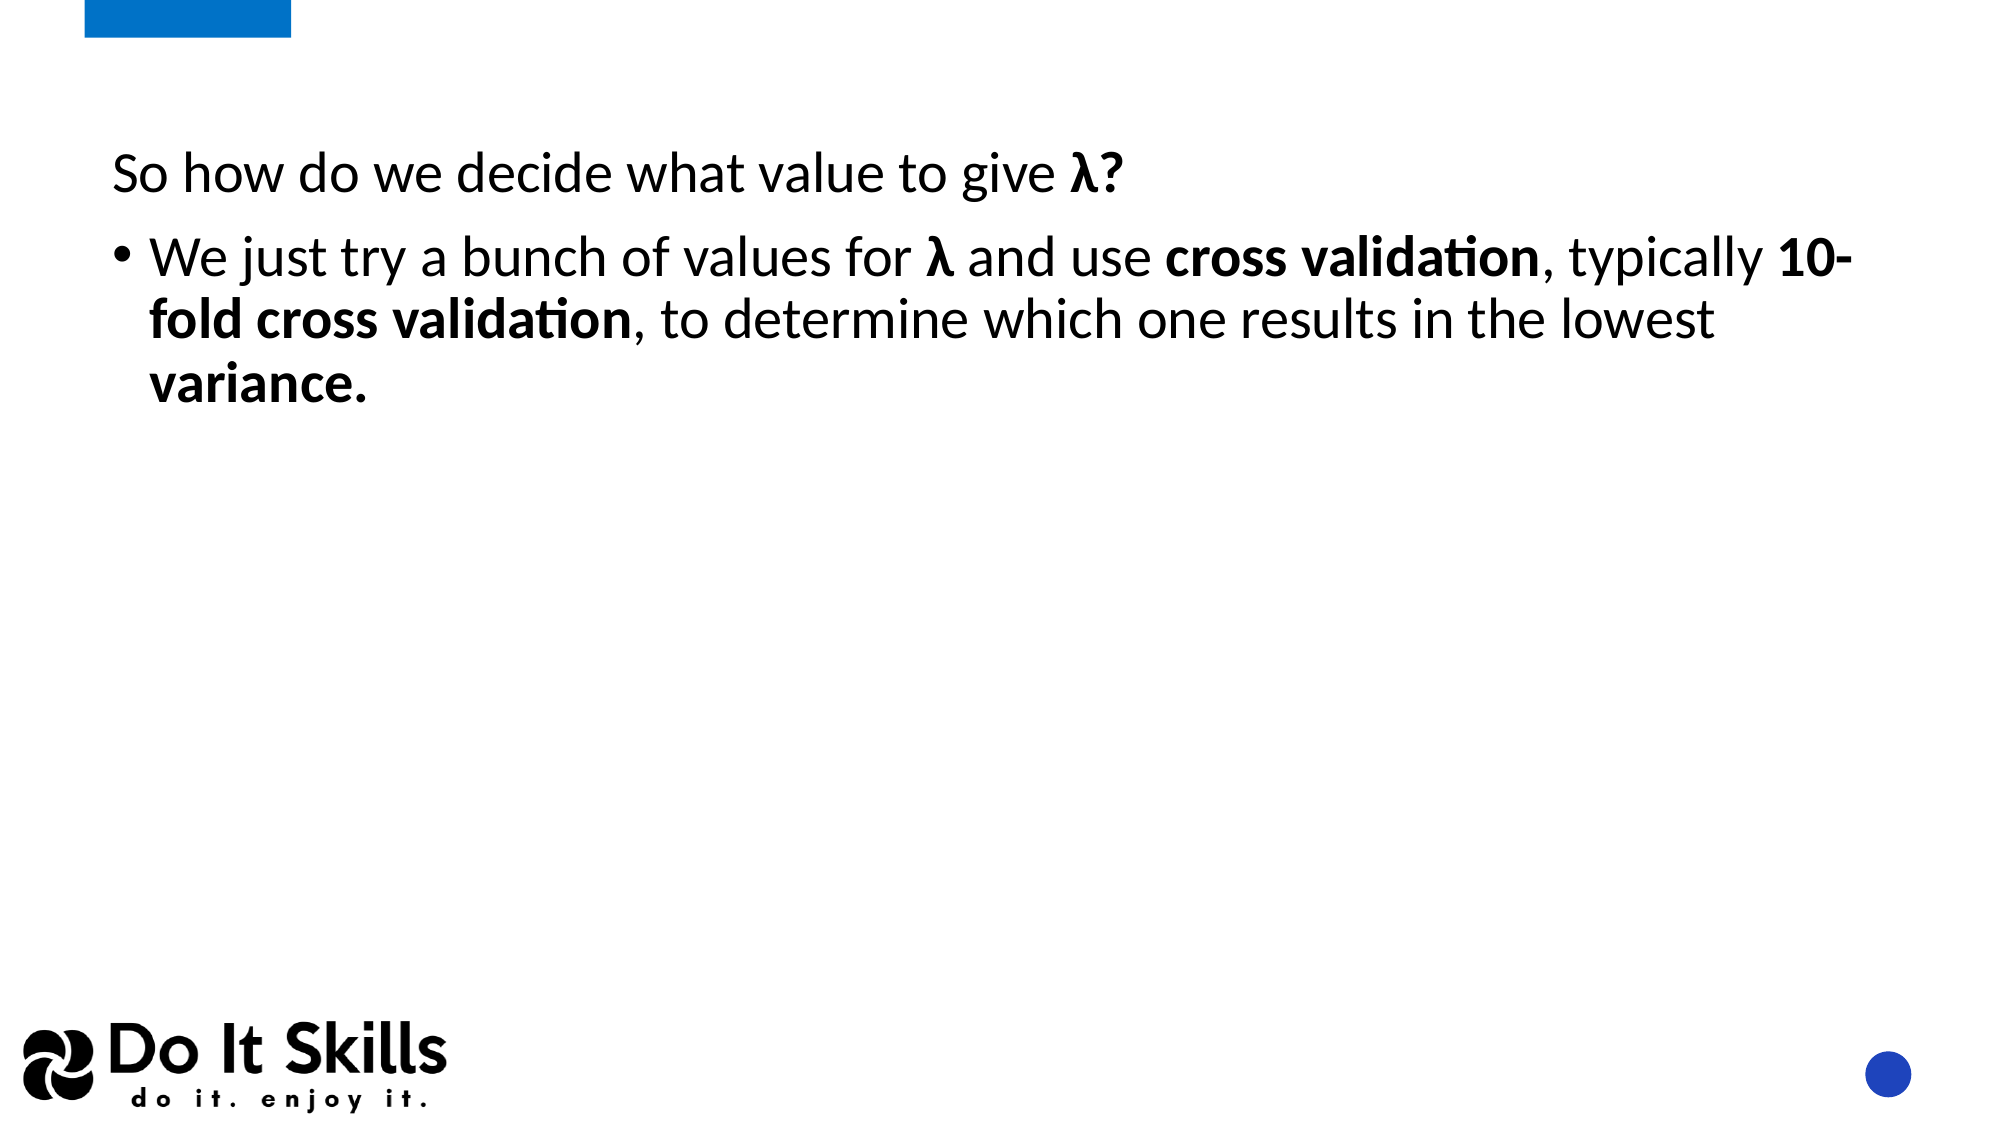

So how do we decide what value to give λ?
We just try a bunch of values for λ and use cross validation, typically 10-fold cross validation, to determine which one results in the lowest variance.